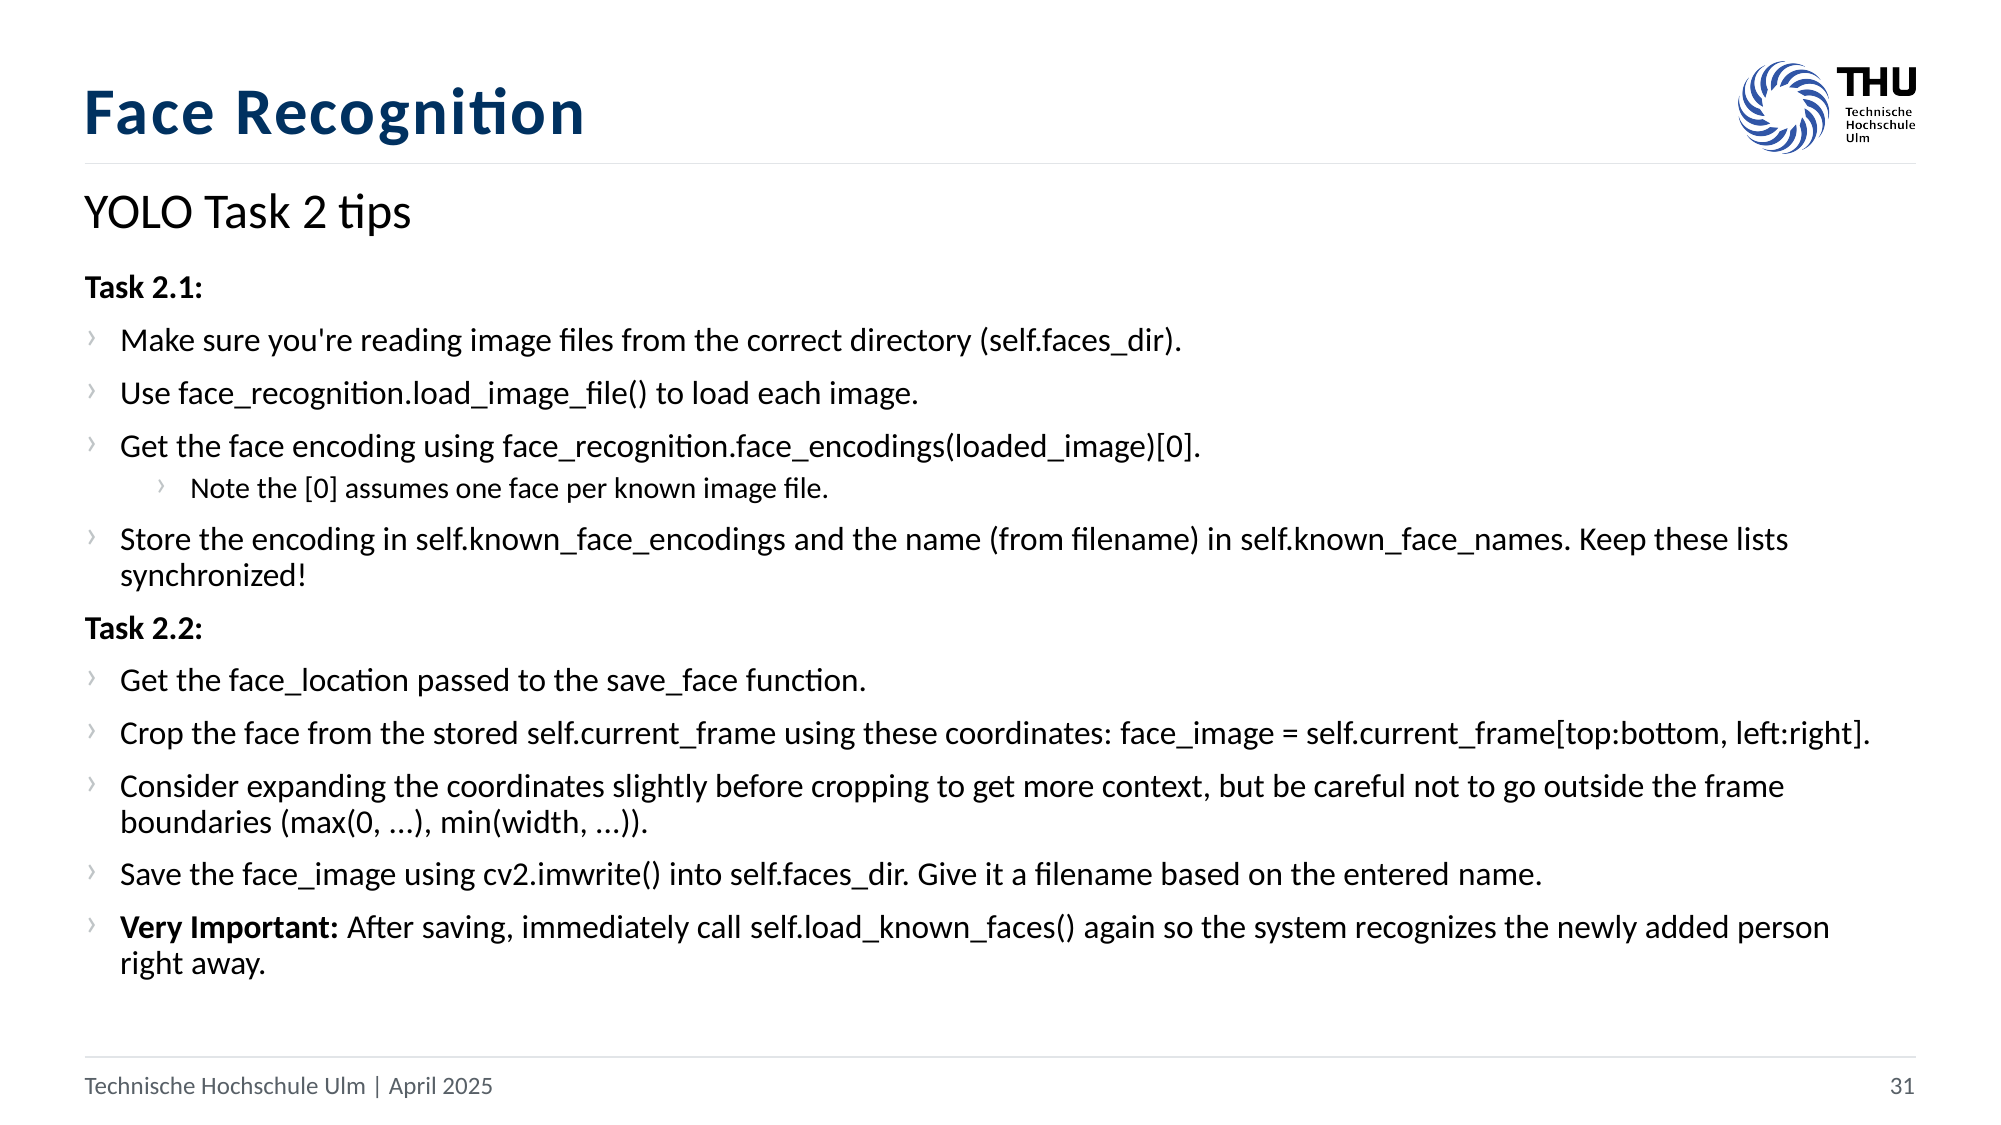

# Face Recognition
YOLO Task 2 tips
Task 2.1:
Make sure you're reading image files from the correct directory (self.faces_dir).
Use face_recognition.load_image_file() to load each image.
Get the face encoding using face_recognition.face_encodings(loaded_image)[0].
Note the [0] assumes one face per known image file.
Store the encoding in self.known_face_encodings and the name (from filename) in self.known_face_names. Keep these lists synchronized!
Task 2.2:
Get the face_location passed to the save_face function.
Crop the face from the stored self.current_frame using these coordinates: face_image = self.current_frame[top:bottom, left:right].
Consider expanding the coordinates slightly before cropping to get more context, but be careful not to go outside the frame boundaries (max(0, ...), min(width, ...)).
Save the face_image using cv2.imwrite() into self.faces_dir. Give it a filename based on the entered name.
Very Important: After saving, immediately call self.load_known_faces() again so the system recognizes the newly added person right away.
Technische Hochschule Ulm | April 2025